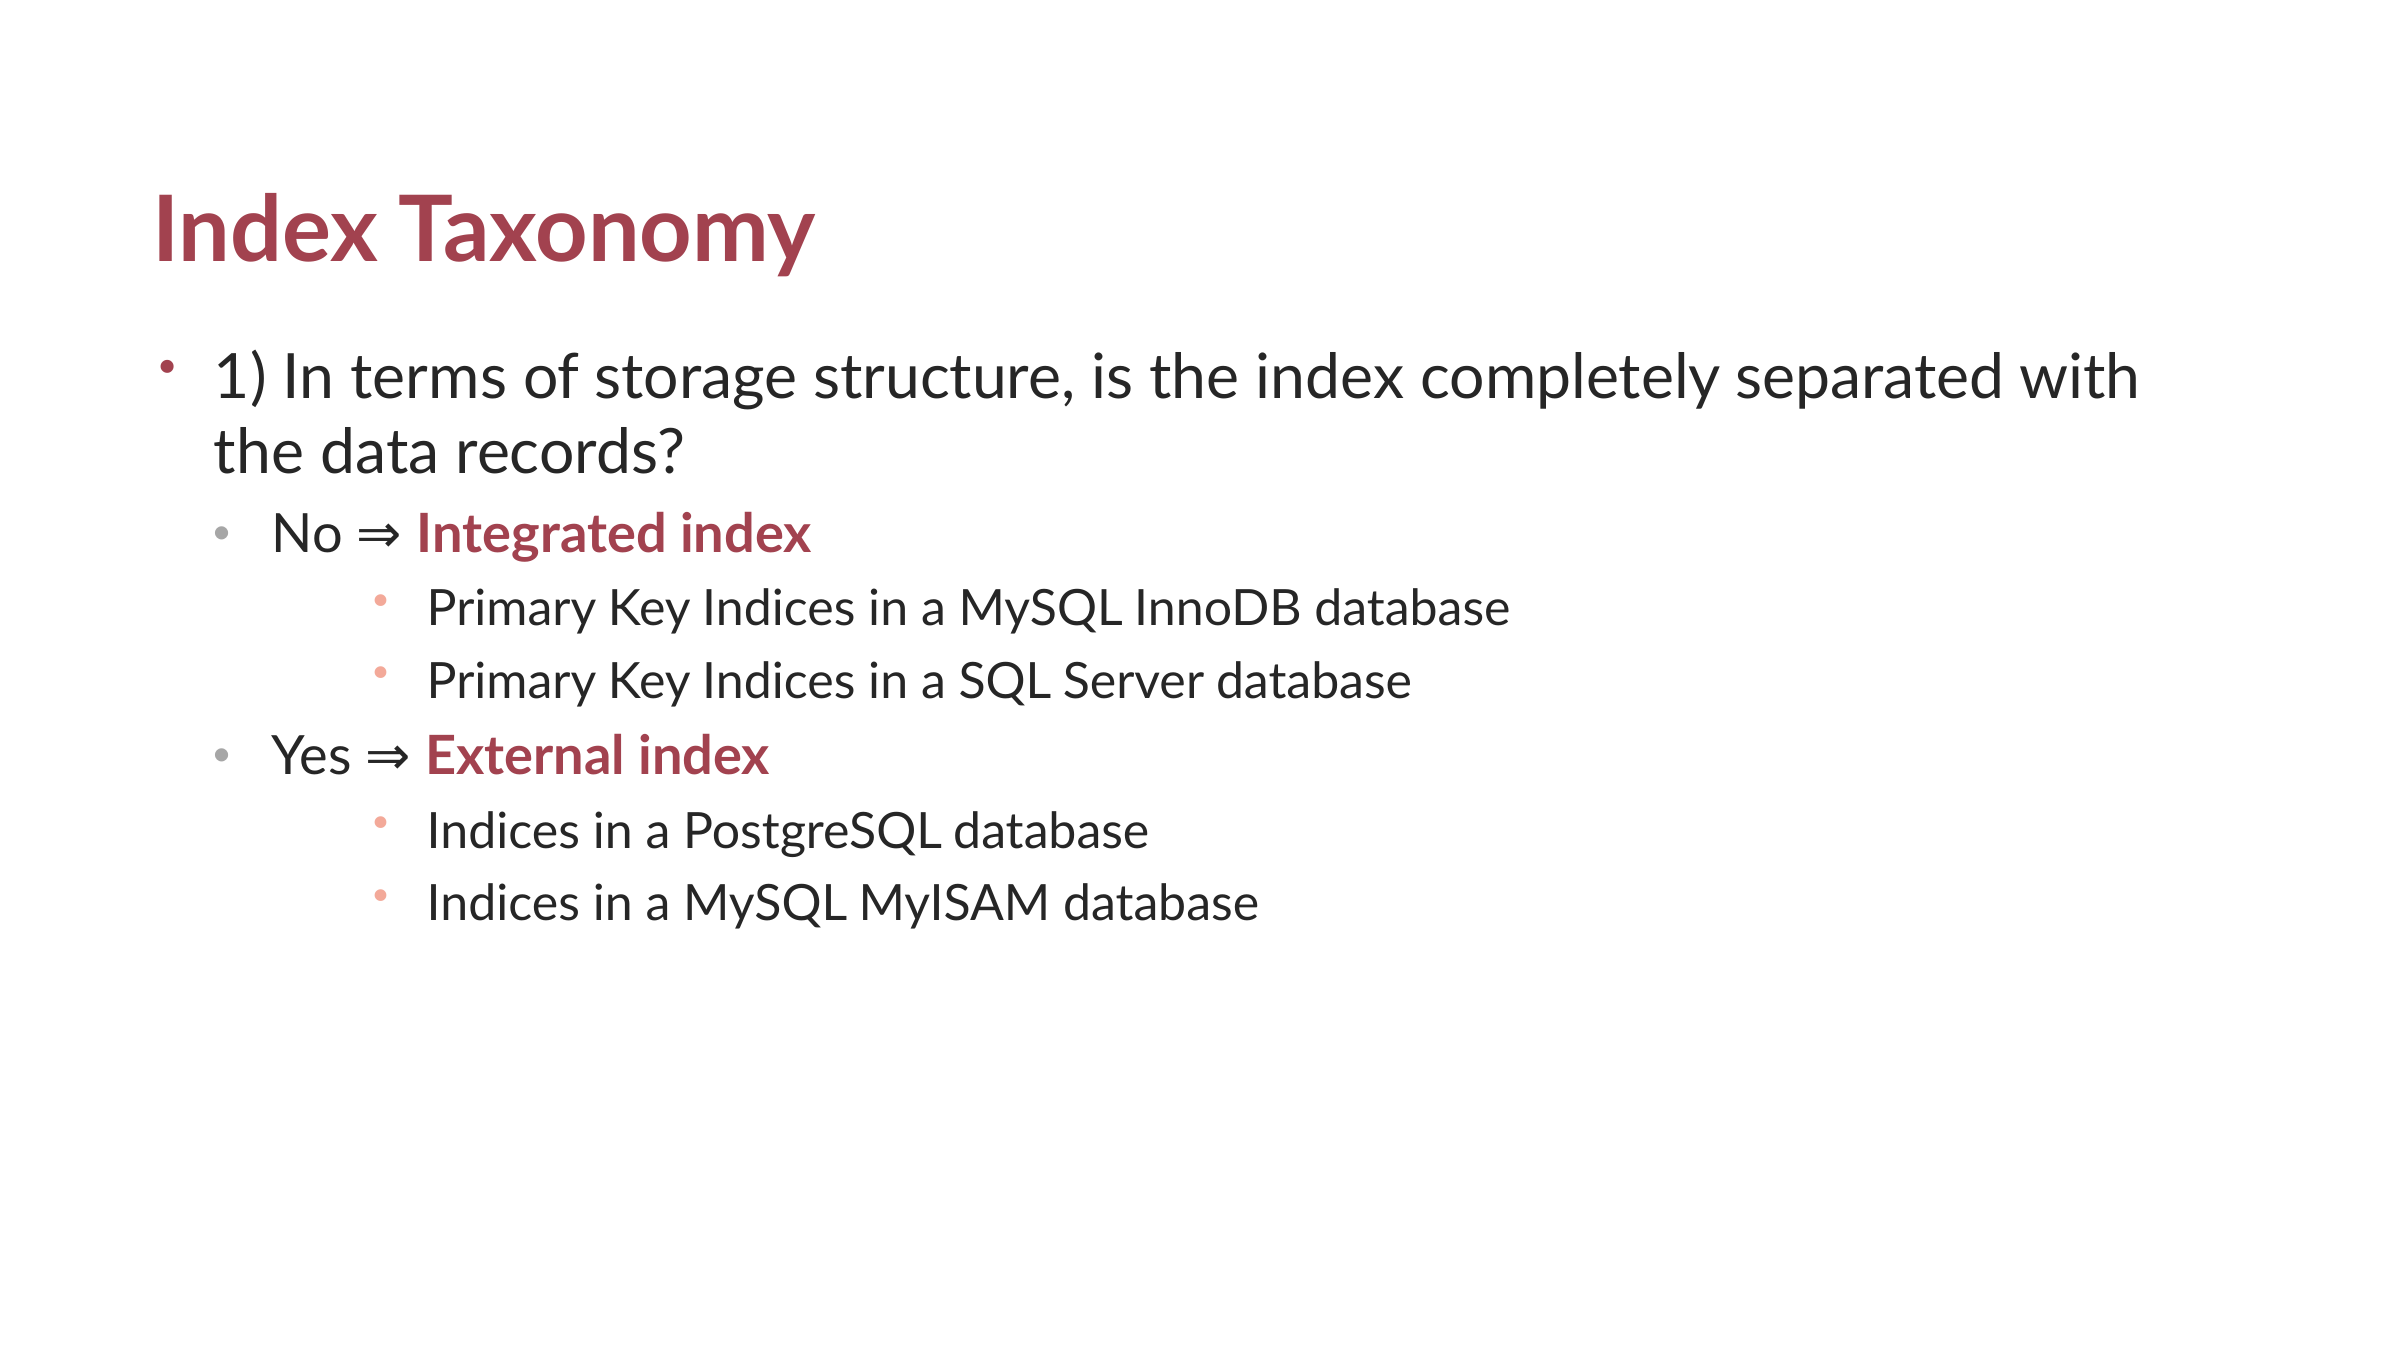

# Index Taxonomy
1) In terms of storage structure, is the index completely separated with the data records?
No ⇒ Integrated index
Primary Key Indices in a MySQL InnoDB database
Primary Key Indices in a SQL Server database
Yes ⇒ External index
Indices in a PostgreSQL database
Indices in a MySQL MyISAM database